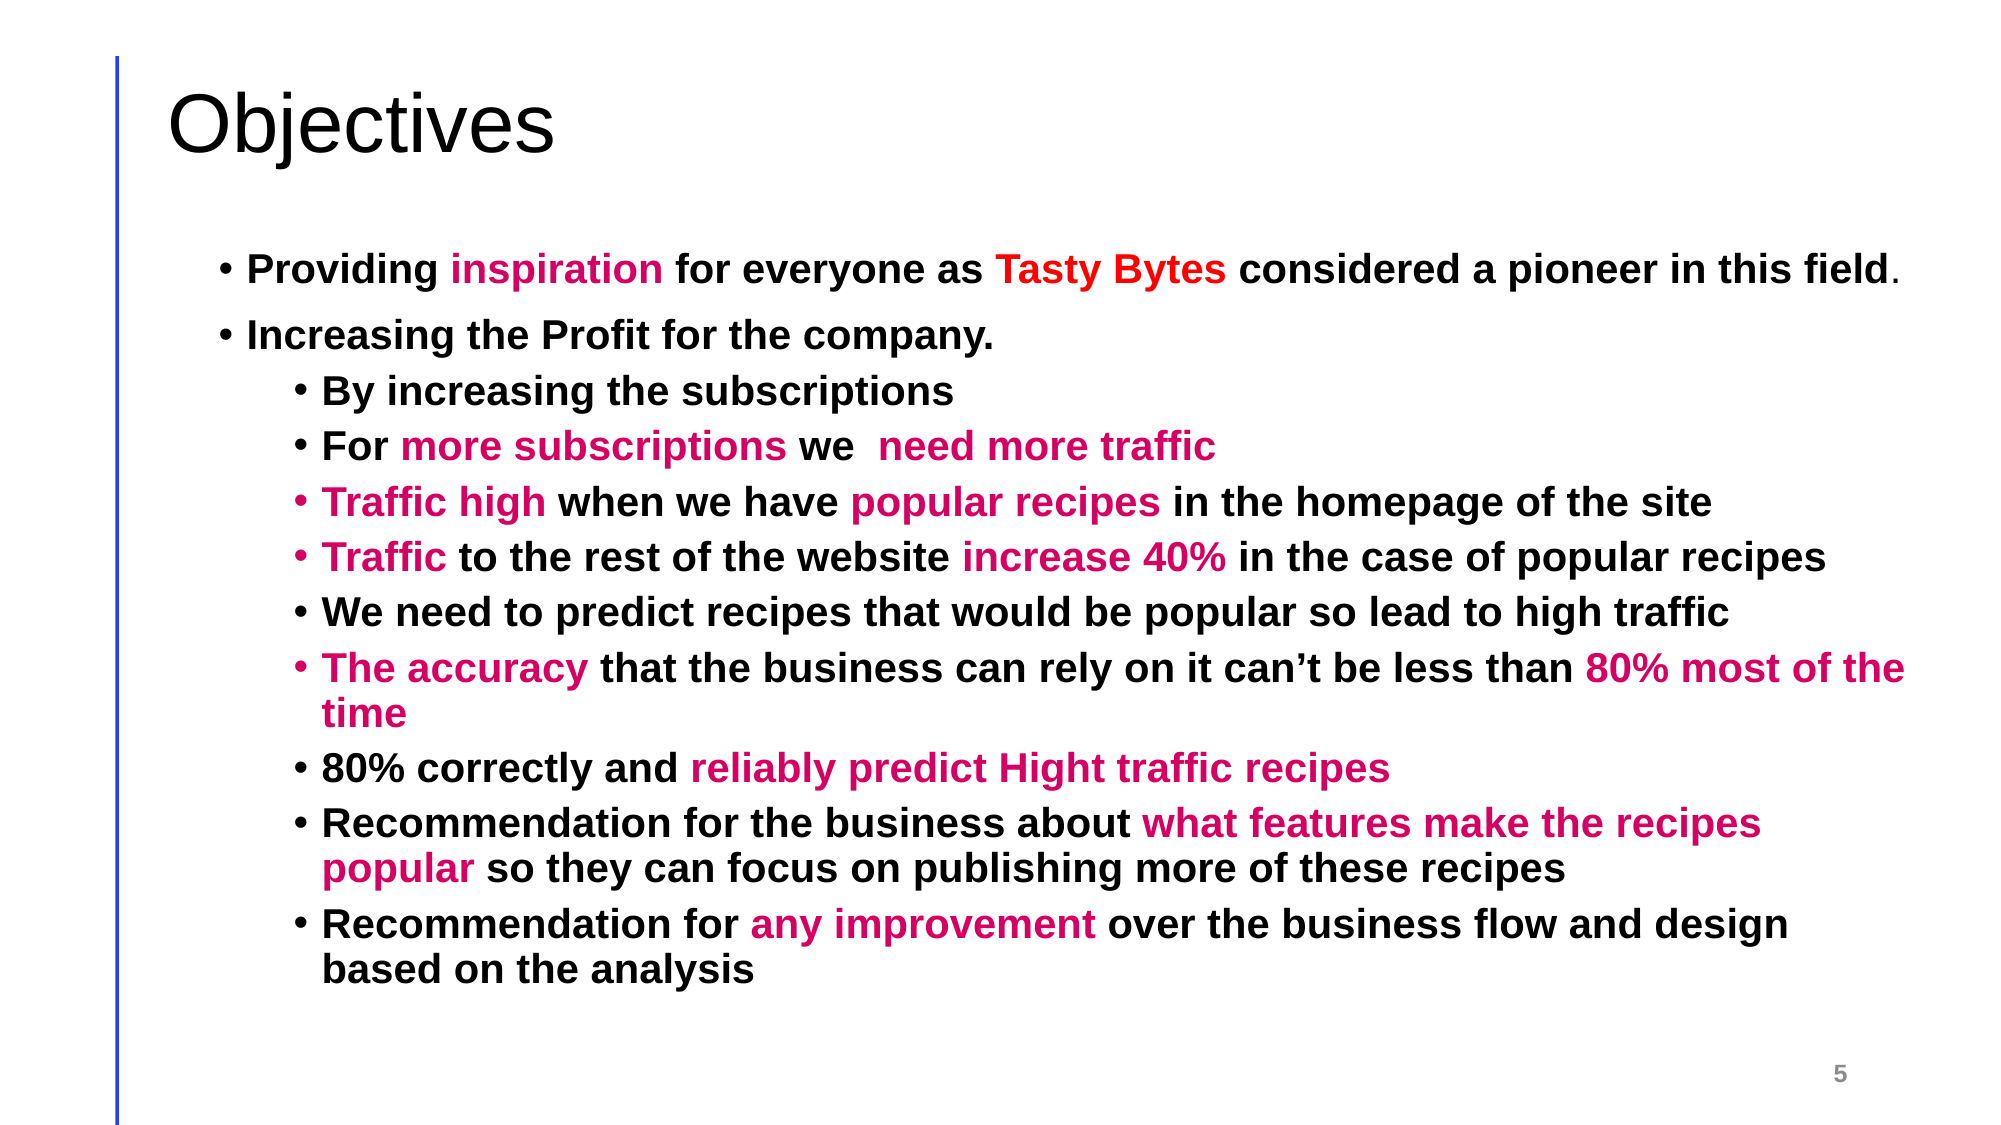

Objectives

Providing inspiration for everyone as Tasty Bytes considered a pioneer in this field.
Increasing the Profit for the company.
By increasing the subscriptions
For more subscriptions we  need more traffic
Traffic high when we have popular recipes in the homepage of the site
Traffic to the rest of the website increase 40% in the case of popular recipes
We need to predict recipes that would be popular so lead to high traffic
The accuracy that the business can rely on it can’t be less than 80% most of the time
80% correctly and reliably predict Hight traffic recipes
Recommendation for the business about what features make the recipes popular so they can focus on publishing more of these recipes
Recommendation for any improvement over the business flow and design based on the analysis
5